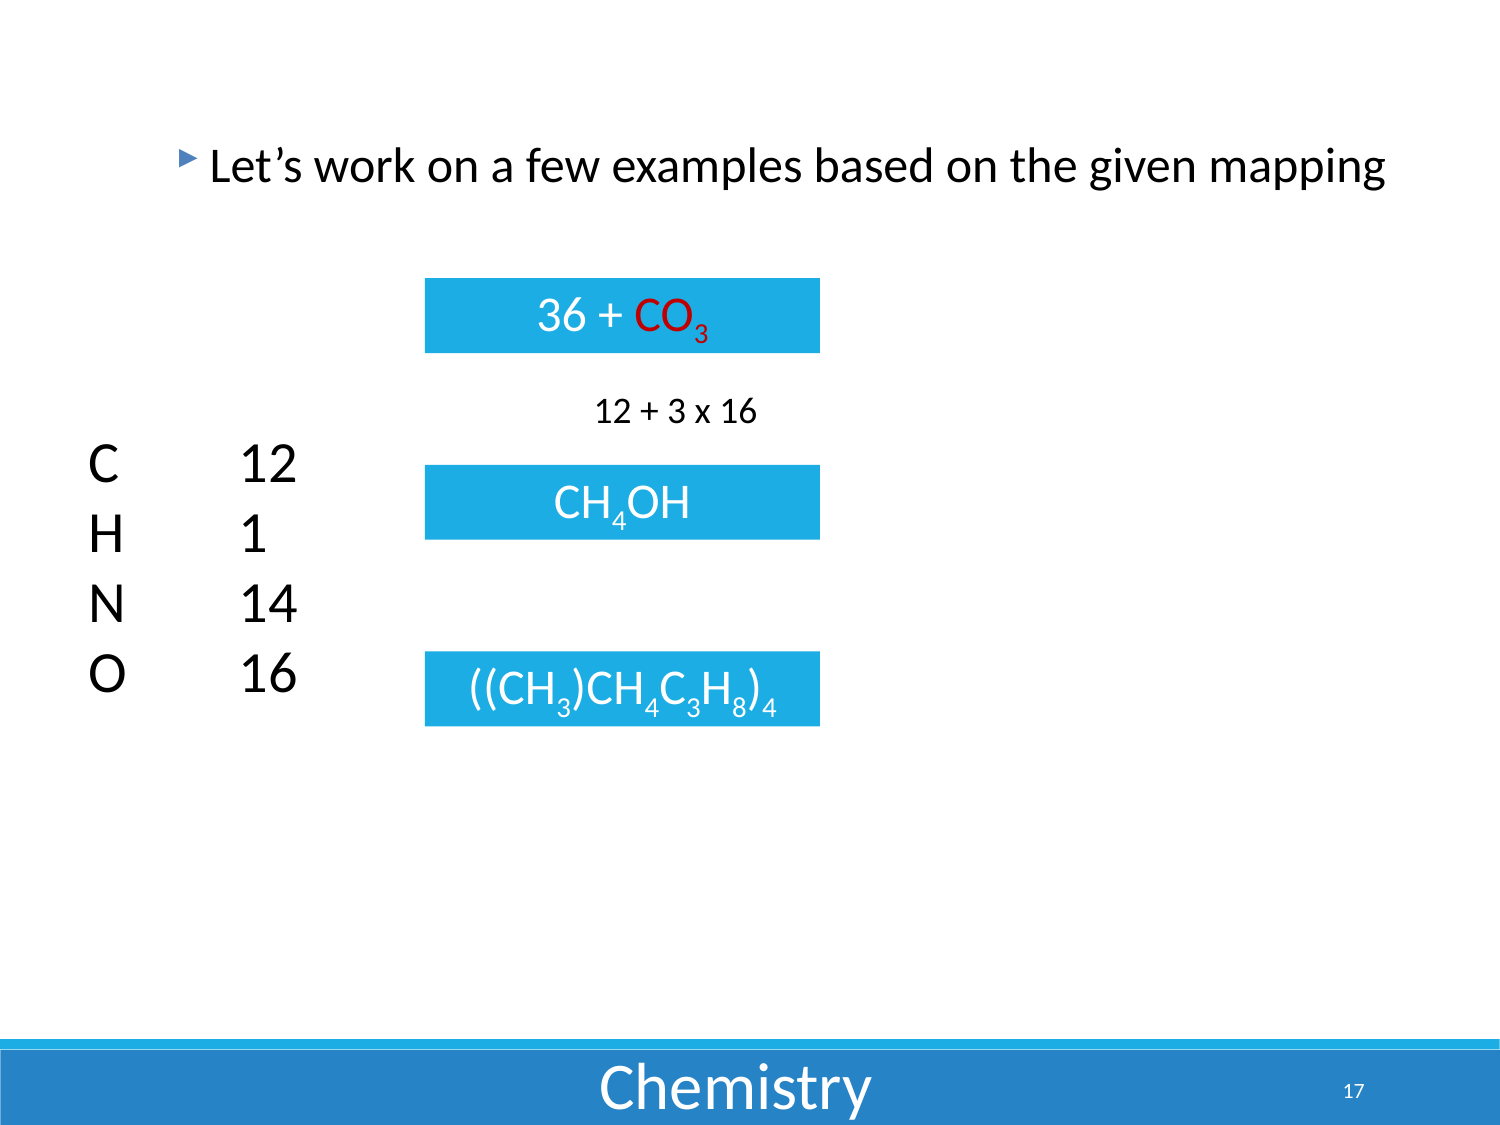

Let’s work on a few examples based on the given mapping
36 + CO3
12 + 3 x 16
C	12
H	1
N	14
O	16
CH4OH
((CH3)CH4C3H8)4
Problem Description
Chemistry
17